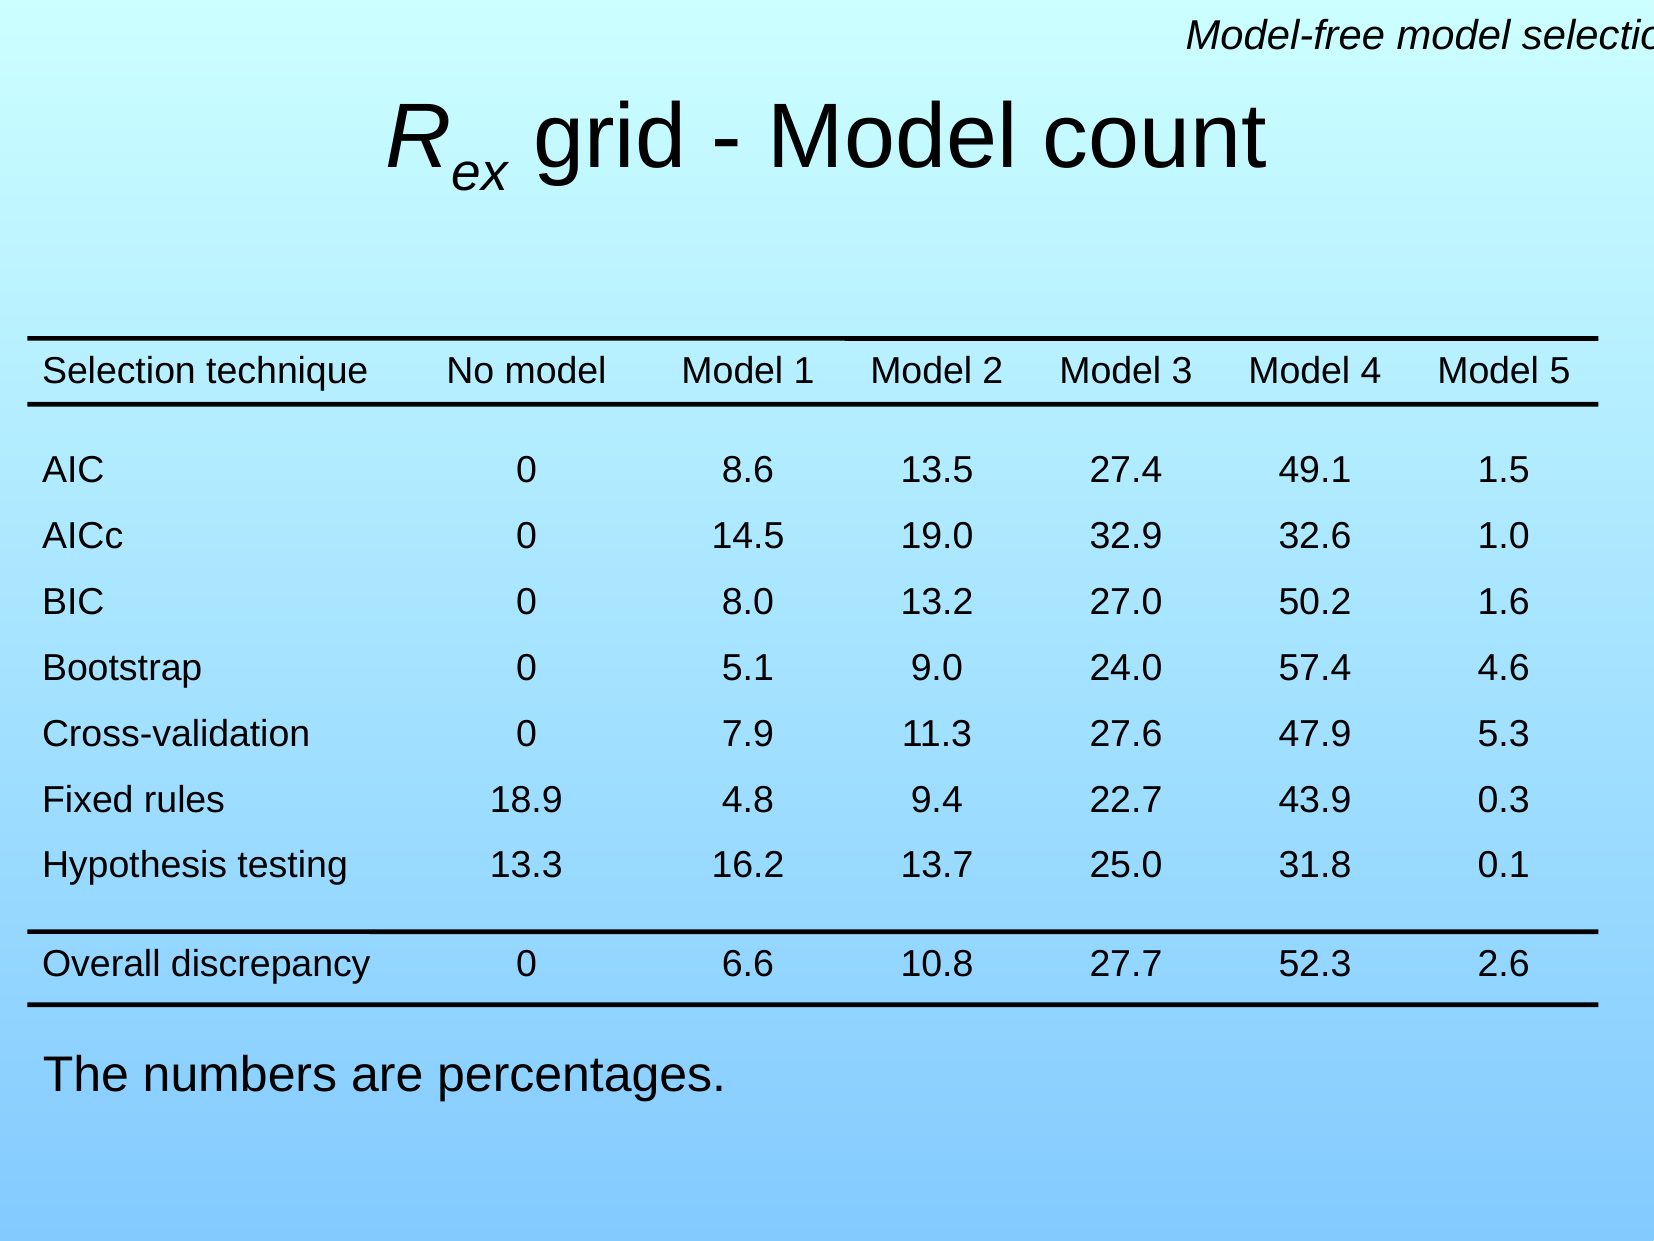

Model-free model selection
Rex grid - Model count

Selection technique

No model

Model 1

Model 2

Model 3

Model 4

Model 5

AIC

0

8.6

13.5

27.4

49.1

1.5

AICc

0

14.5

19.0

32.9

32.6

1.0

BIC

0

8.0

13.2

27.0

50.2

1.6

Bootstrap

0

5.1

9.0

24.0

57.4

4.6

Cross-validation

0

7.9

11.3

27.6

47.9

5.3

Fixed rules

18.9

4.8

9.4

22.7

43.9

0.3

Hypothesis testing

13.3

16.2

13.7

25.0

31.8

0.1

Overall discrepancy

0

6.6

10.8

27.7

52.3

2.6

The numbers are percentages.